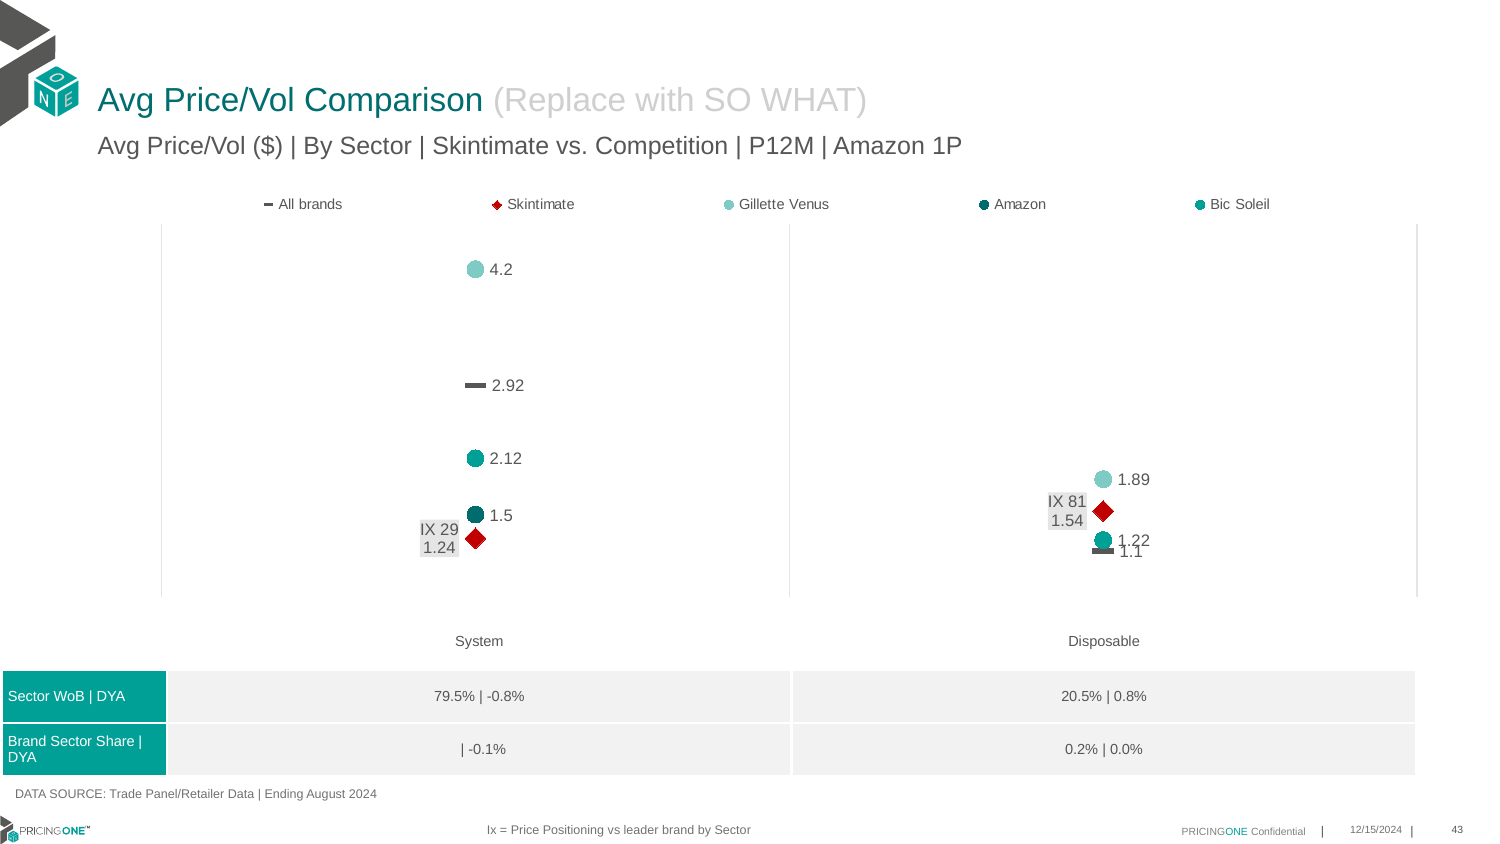

# Avg Price/Vol Comparison (Replace with SO WHAT)
Avg Price/Vol ($) | By Sector | Skintimate vs. Competition | P12M | Amazon 1P

### Chart

| Category | All brands | Skintimate | Gillette Venus | Amazon | Bic Soleil |
|---|---|---|---|---|---|
| IX 29 | 2.92 | 1.24 | 4.2 | 1.5 | 2.12 |
| IX 81 | 1.1 | 1.54 | 1.89 | None | 1.22 |
|  | System | Disposable |
| --- | --- | --- |
| Sector WoB | DYA | 79.5% | -0.8% | 20.5% | 0.8% |
| Brand Sector Share | DYA | | -0.1% | 0.2% | 0.0% |
DATA SOURCE: Trade Panel/Retailer Data | Ending August 2024
Ix = Price Positioning vs leader brand by Sector
12/15/2024
43